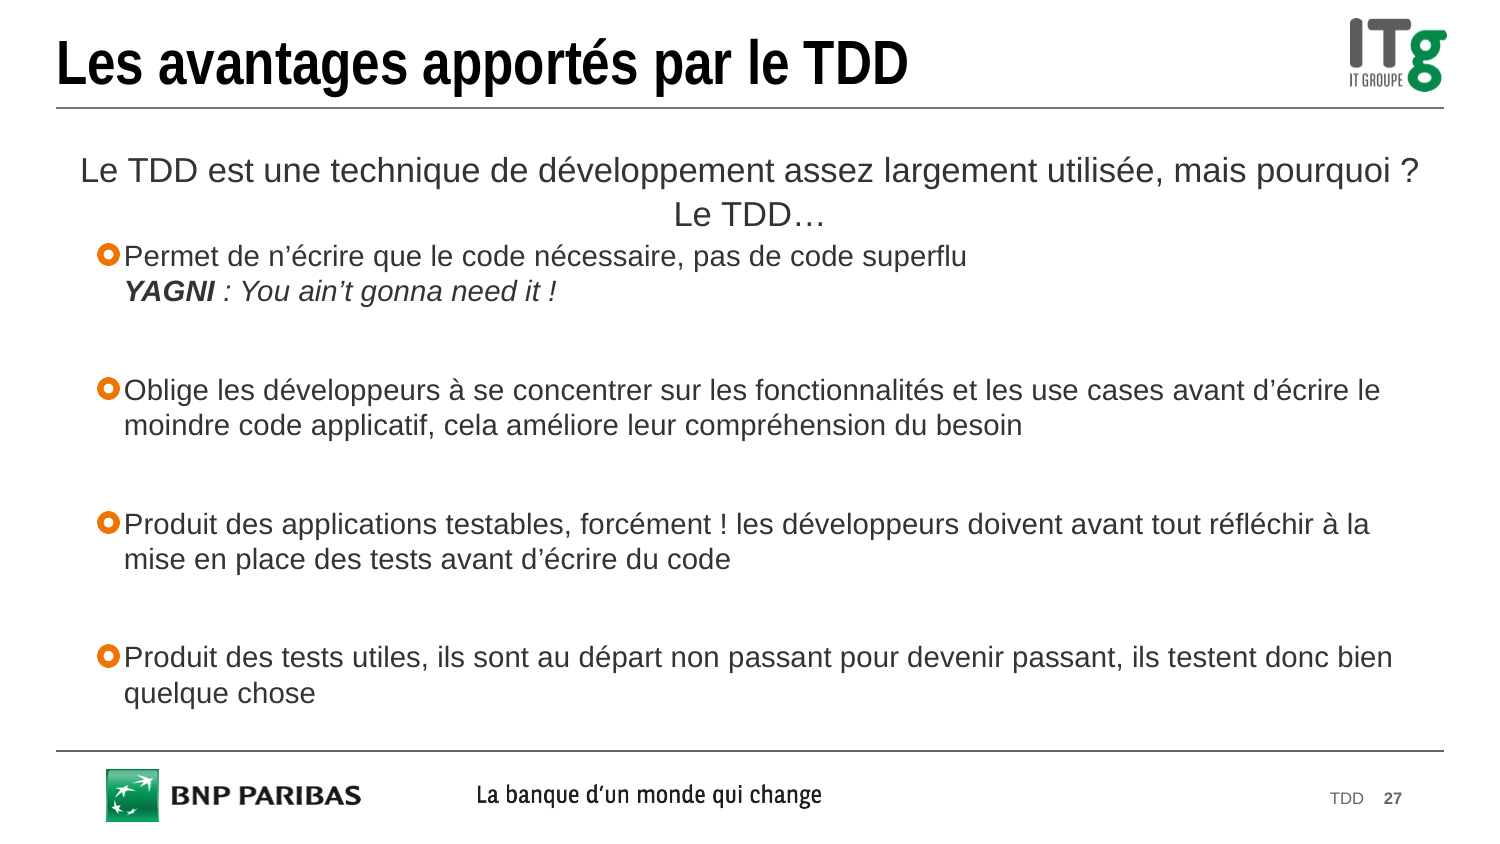

# Les avantages apportés par le TDD
Le TDD est une technique de développement assez largement utilisée, mais pourquoi ?
Le TDD…
Permet de n’écrire que le code nécessaire, pas de code superflu
YAGNI : You ain’t gonna need it !

Oblige les développeurs à se concentrer sur les fonctionnalités et les use cases avant d’écrire le moindre code applicatif, cela améliore leur compréhension du besoin

Produit des applications testables, forcément ! les développeurs doivent avant tout réfléchir à la mise en place des tests avant d’écrire du code

Produit des tests utiles, ils sont au départ non passant pour devenir passant, ils testent donc bien quelque chose
TDD
27